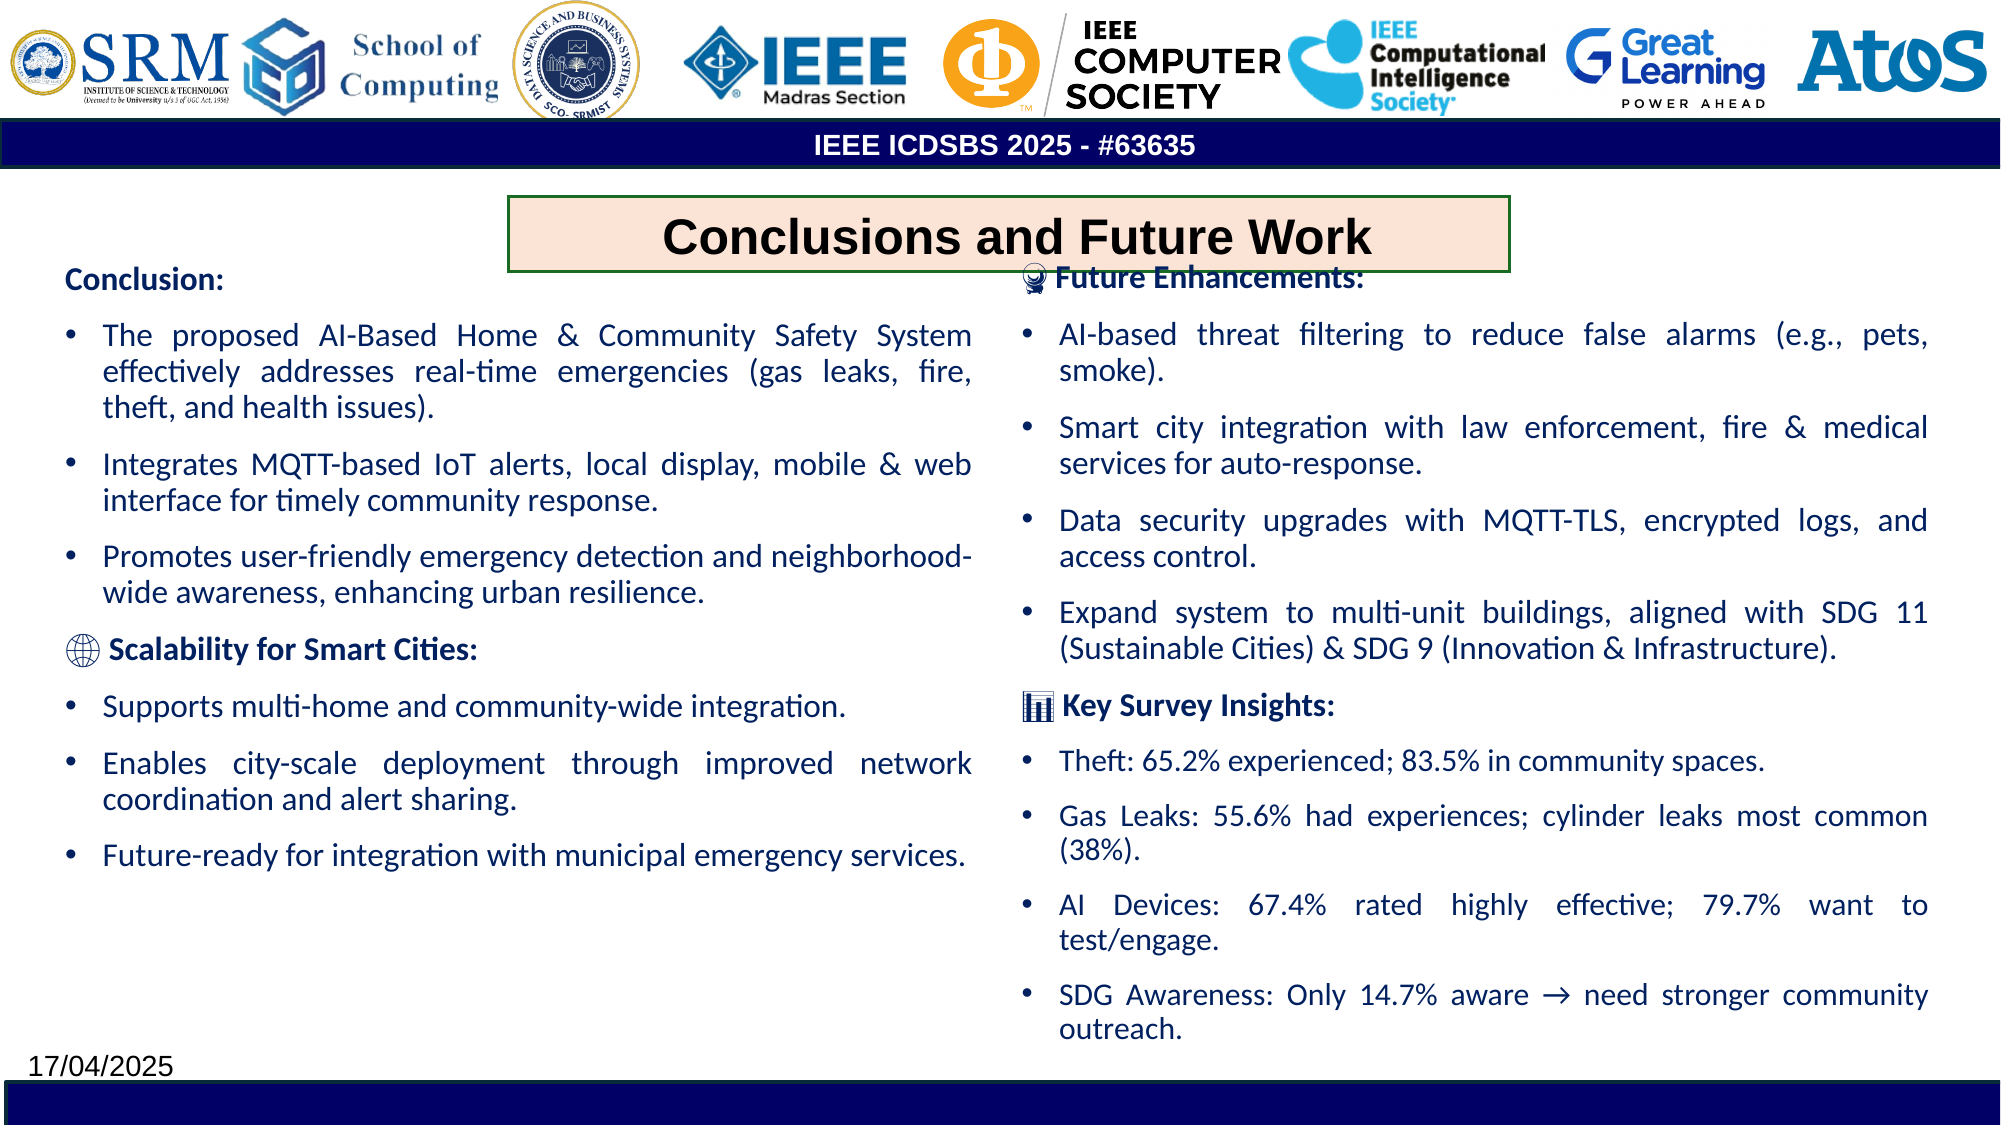

Conclusions and Future Work
🔮 Future Enhancements:
AI-based threat filtering to reduce false alarms (e.g., pets, smoke).
Smart city integration with law enforcement, fire & medical services for auto-response.
Data security upgrades with MQTT-TLS, encrypted logs, and access control.
Expand system to multi-unit buildings, aligned with SDG 11 (Sustainable Cities) & SDG 9 (Innovation & Infrastructure).
📊 Key Survey Insights:
Theft: 65.2% experienced; 83.5% in community spaces.
Gas Leaks: 55.6% had experiences; cylinder leaks most common (38%).
AI Devices: 67.4% rated highly effective; 79.7% want to test/engage.
SDG Awareness: Only 14.7% aware → need stronger community outreach.

Conclusion:
The proposed AI-Based Home & Community Safety System effectively addresses real-time emergencies (gas leaks, fire, theft, and health issues).
Integrates MQTT-based IoT alerts, local display, mobile & web interface for timely community response.
Promotes user-friendly emergency detection and neighborhood-wide awareness, enhancing urban resilience.
🌐 Scalability for Smart Cities:
Supports multi-home and community-wide integration.
Enables city-scale deployment through improved network coordination and alert sharing.
Future-ready for integration with municipal emergency services.

17/04/2025